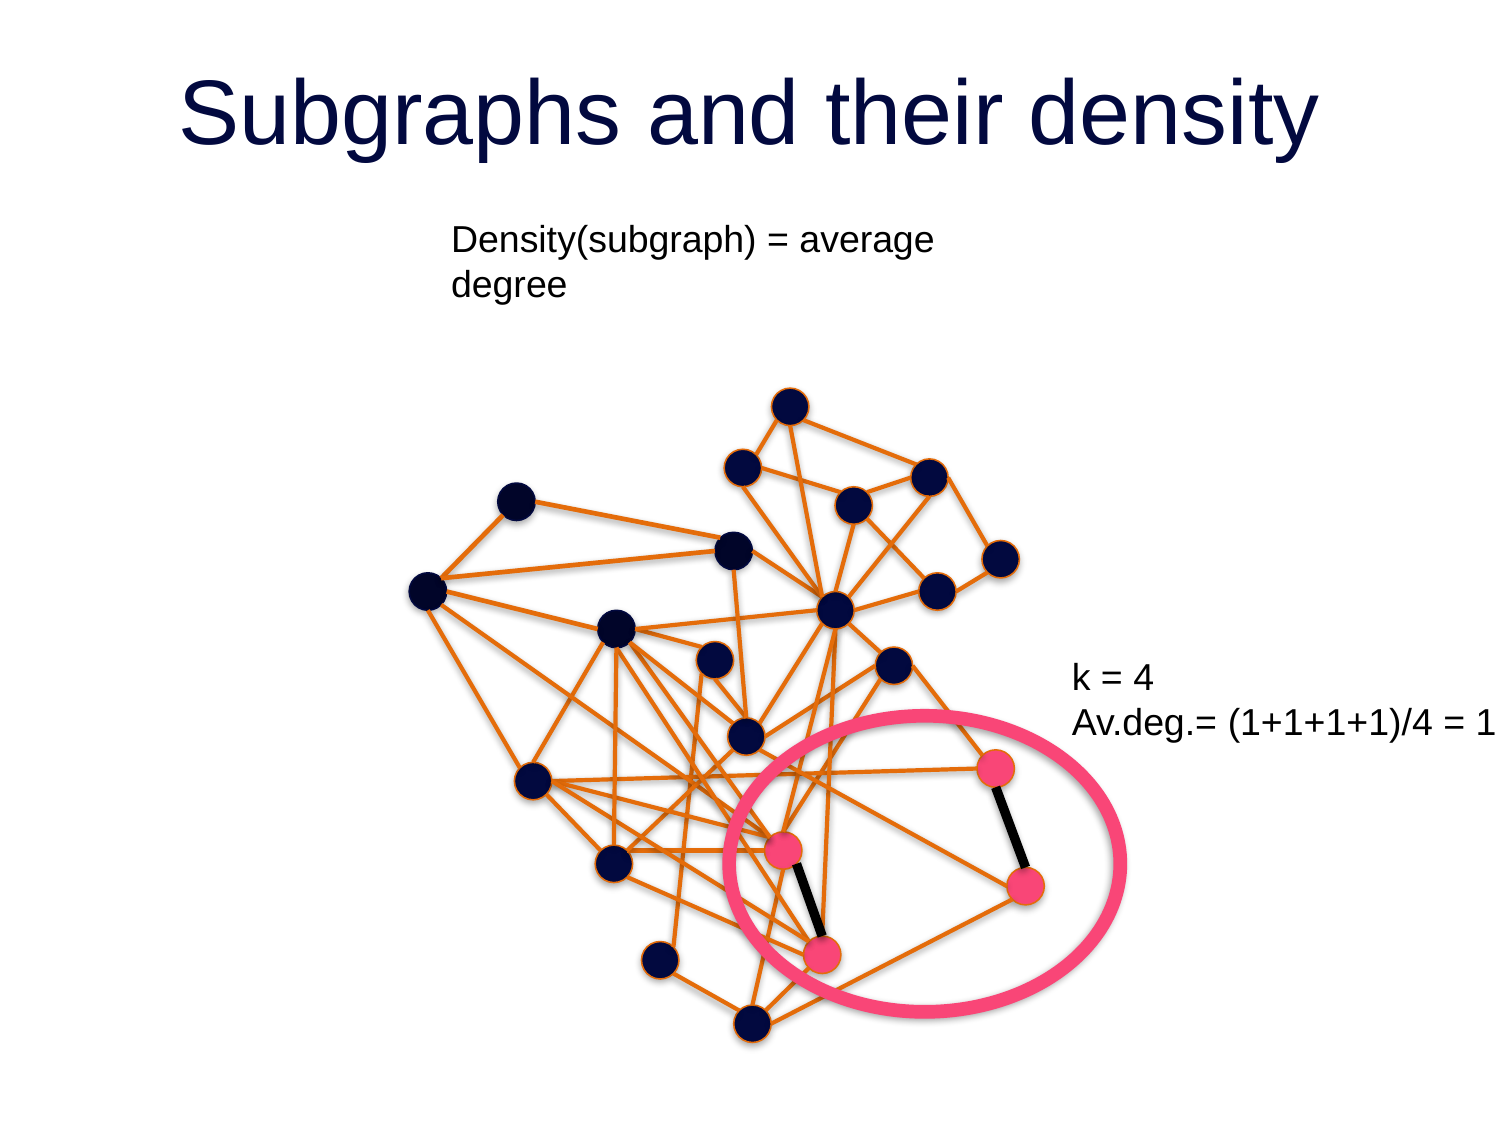

# Subgraphs and their density
Density(subgraph) = average degree

k = 4
Av.deg.= (1+1+1+1)/4 = 1